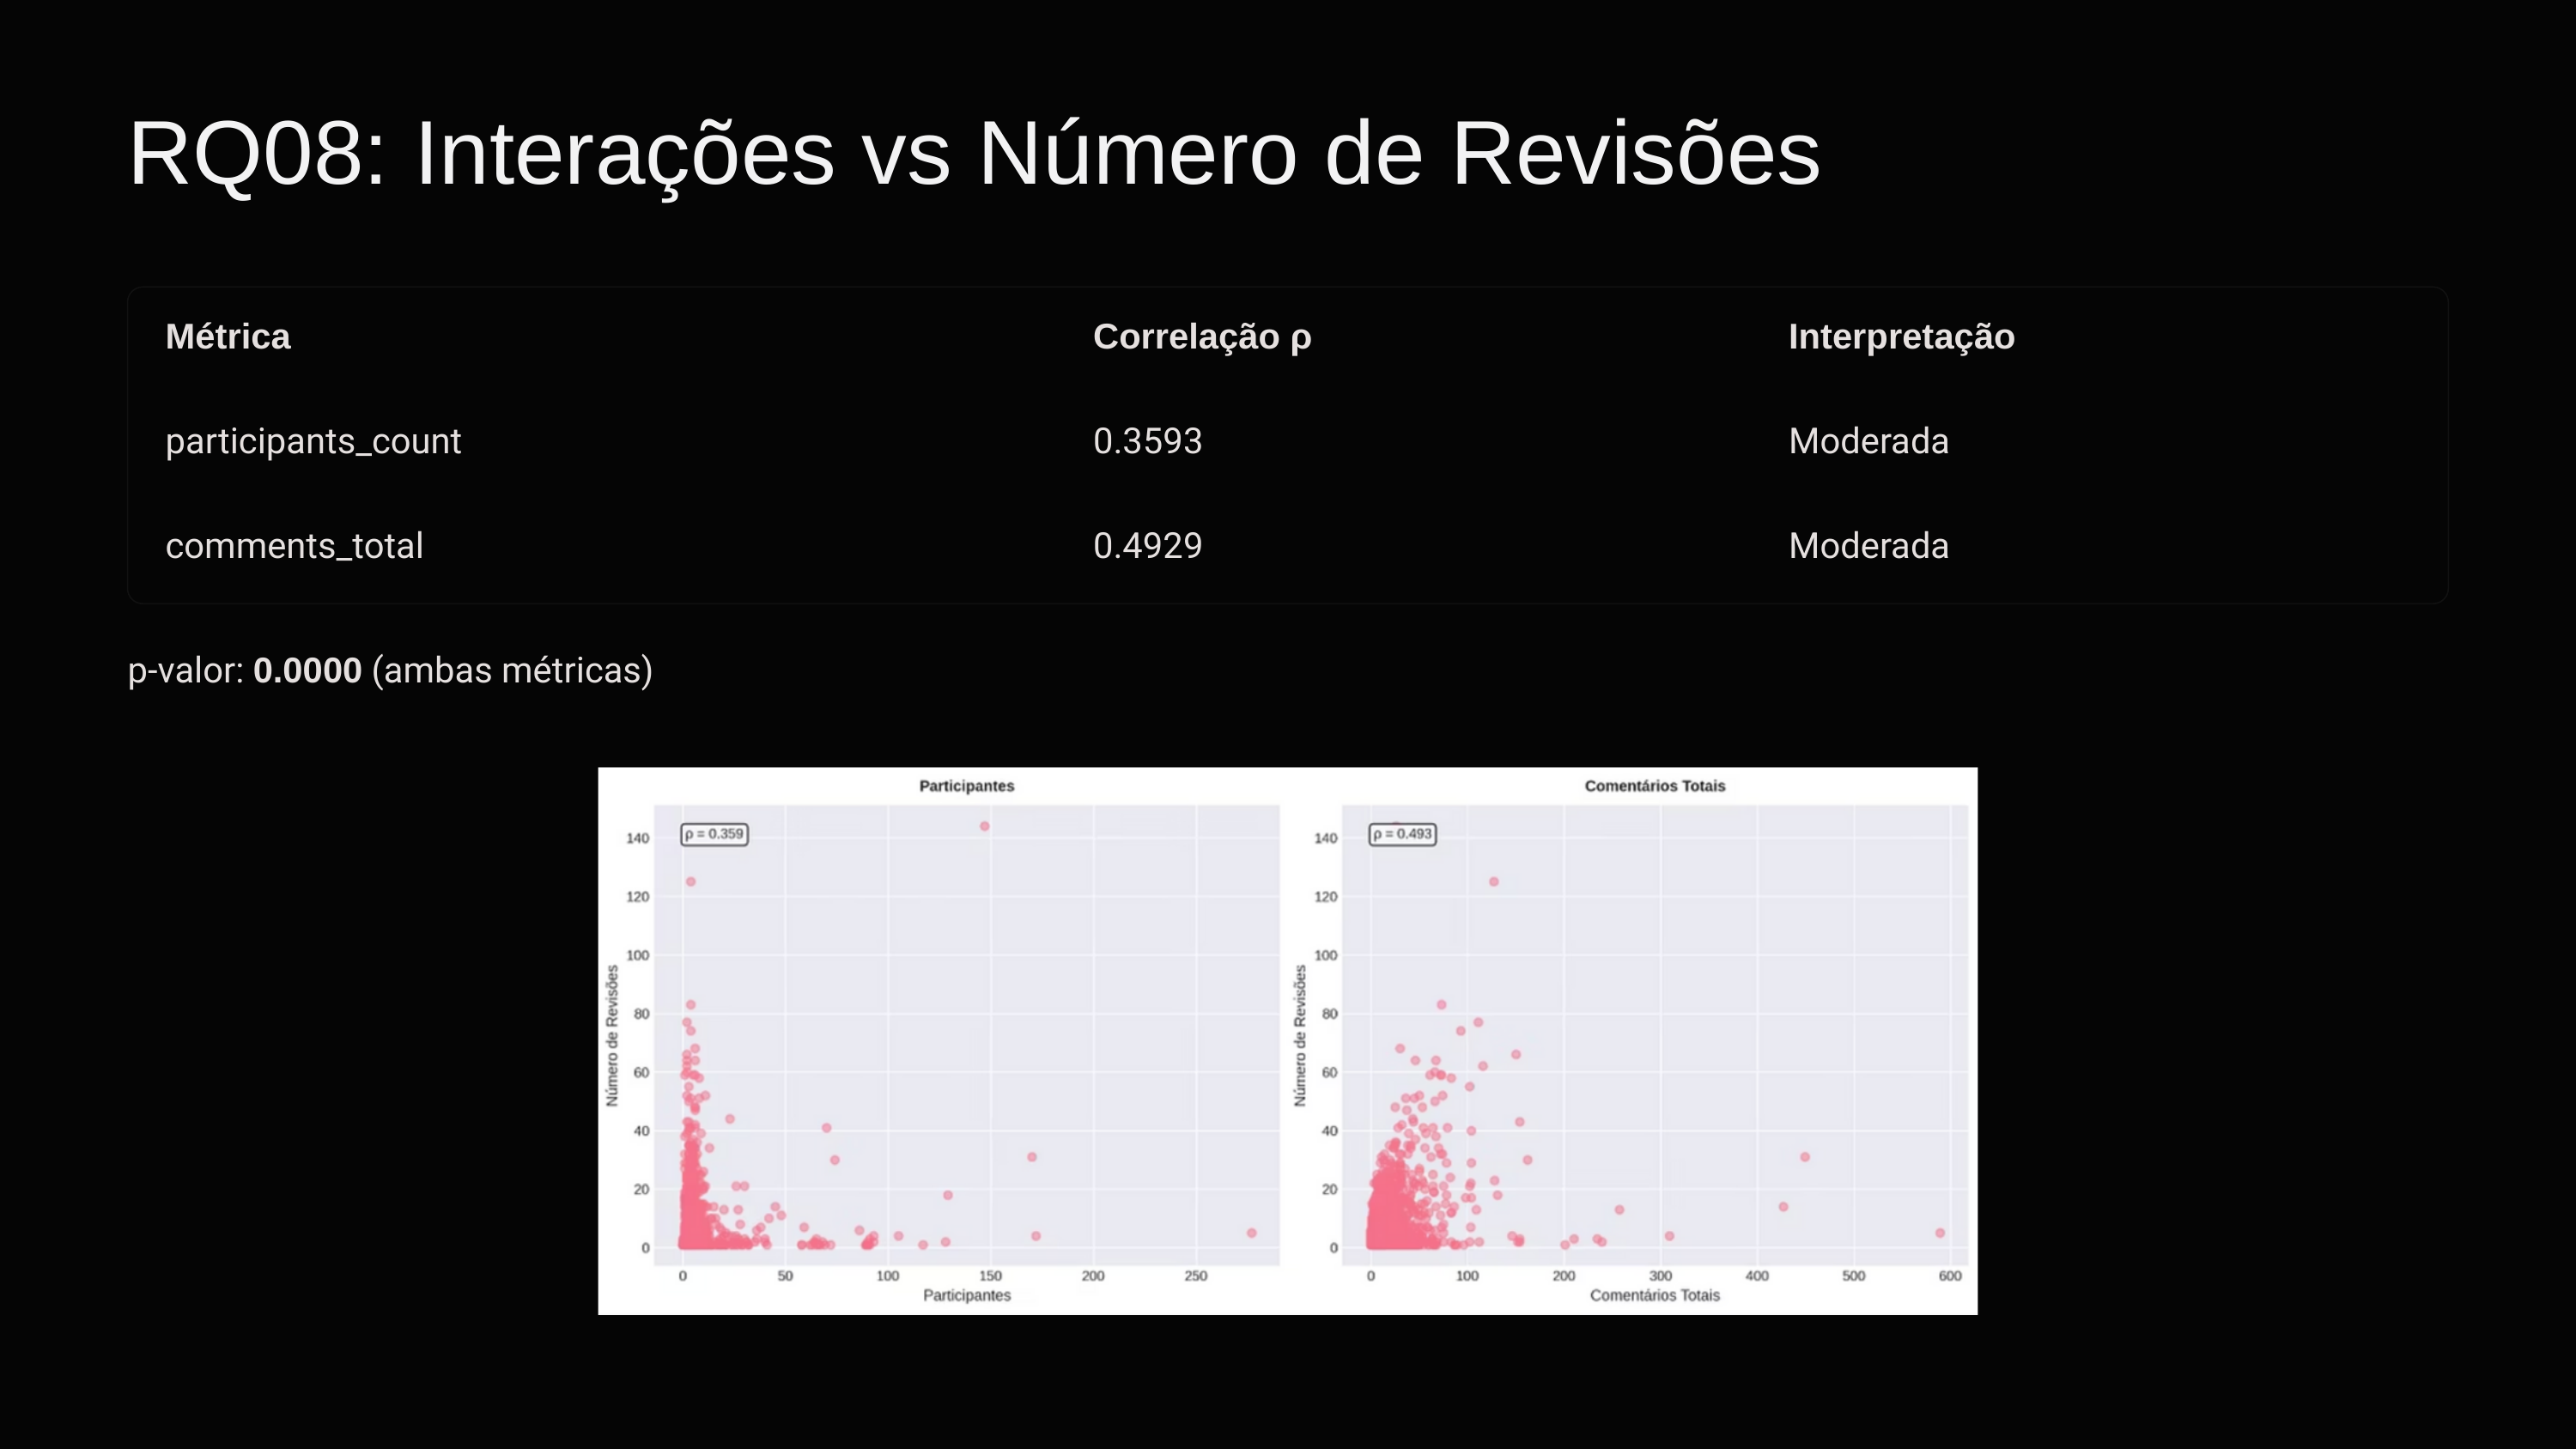

RQ08: Interações vs Número de Revisões

Métrica
Correlação ρ
Interpretação

participants_count
0.3593
Moderada

comments_total
0.4929
Moderada
p-valor: 0.0000 (ambas métricas)